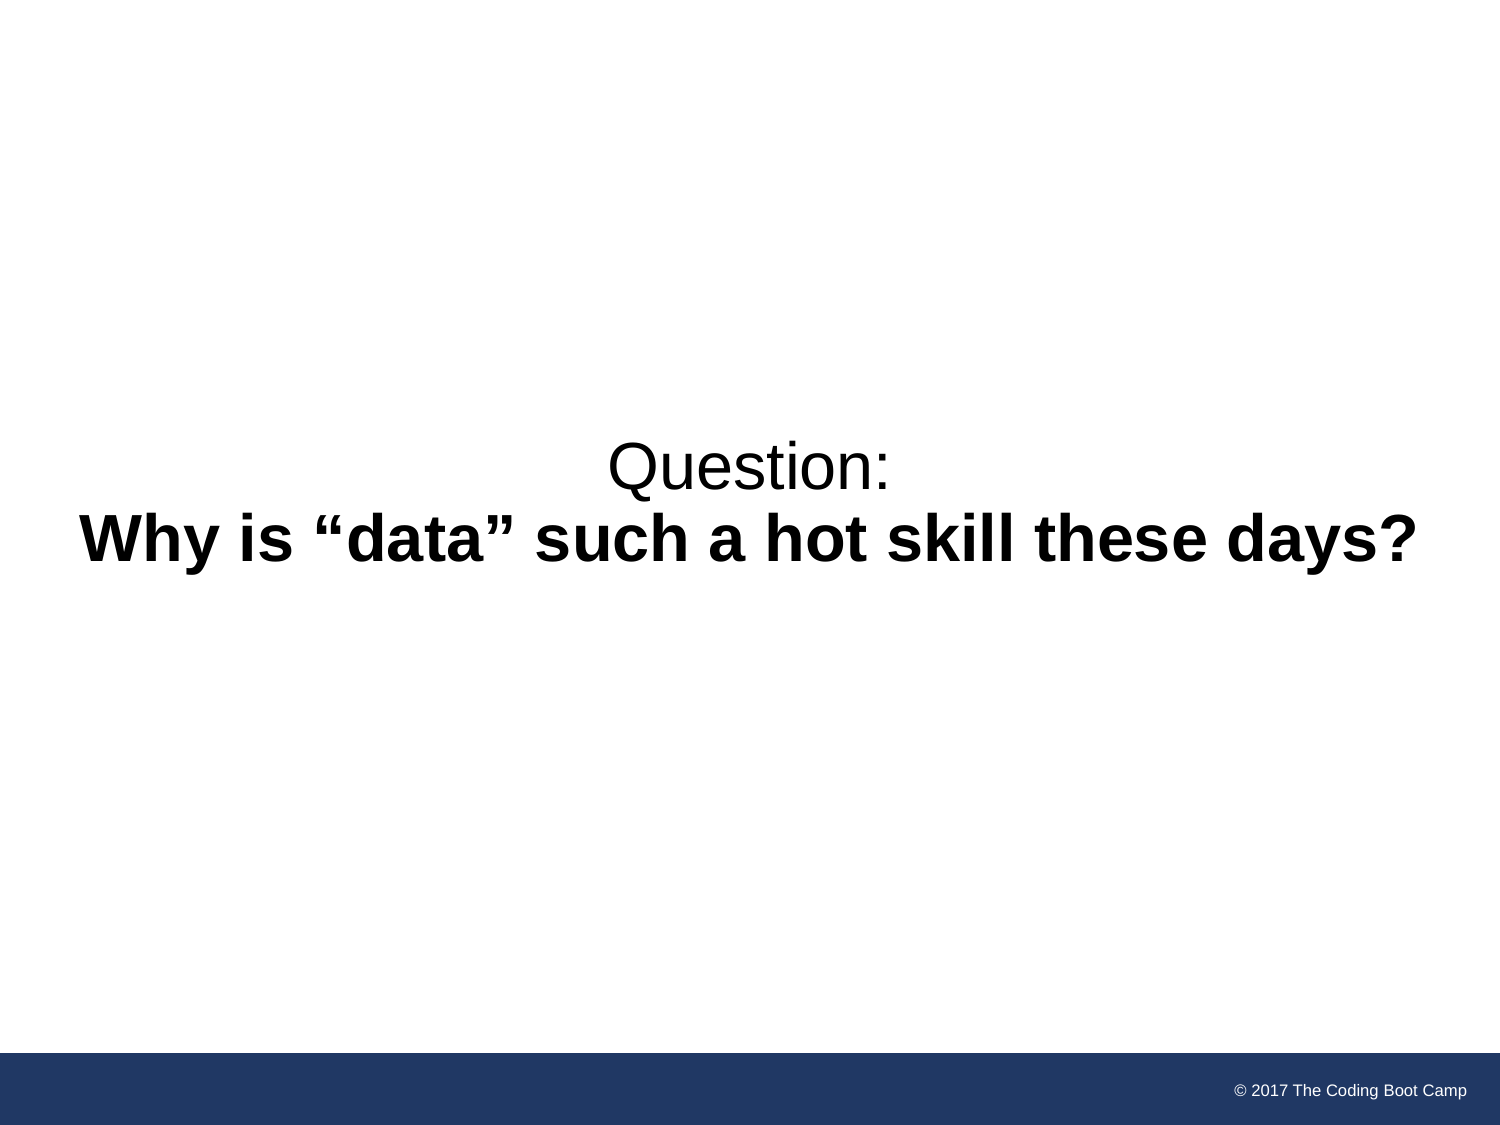

# Question: Why is “data” such a hot skill these days?